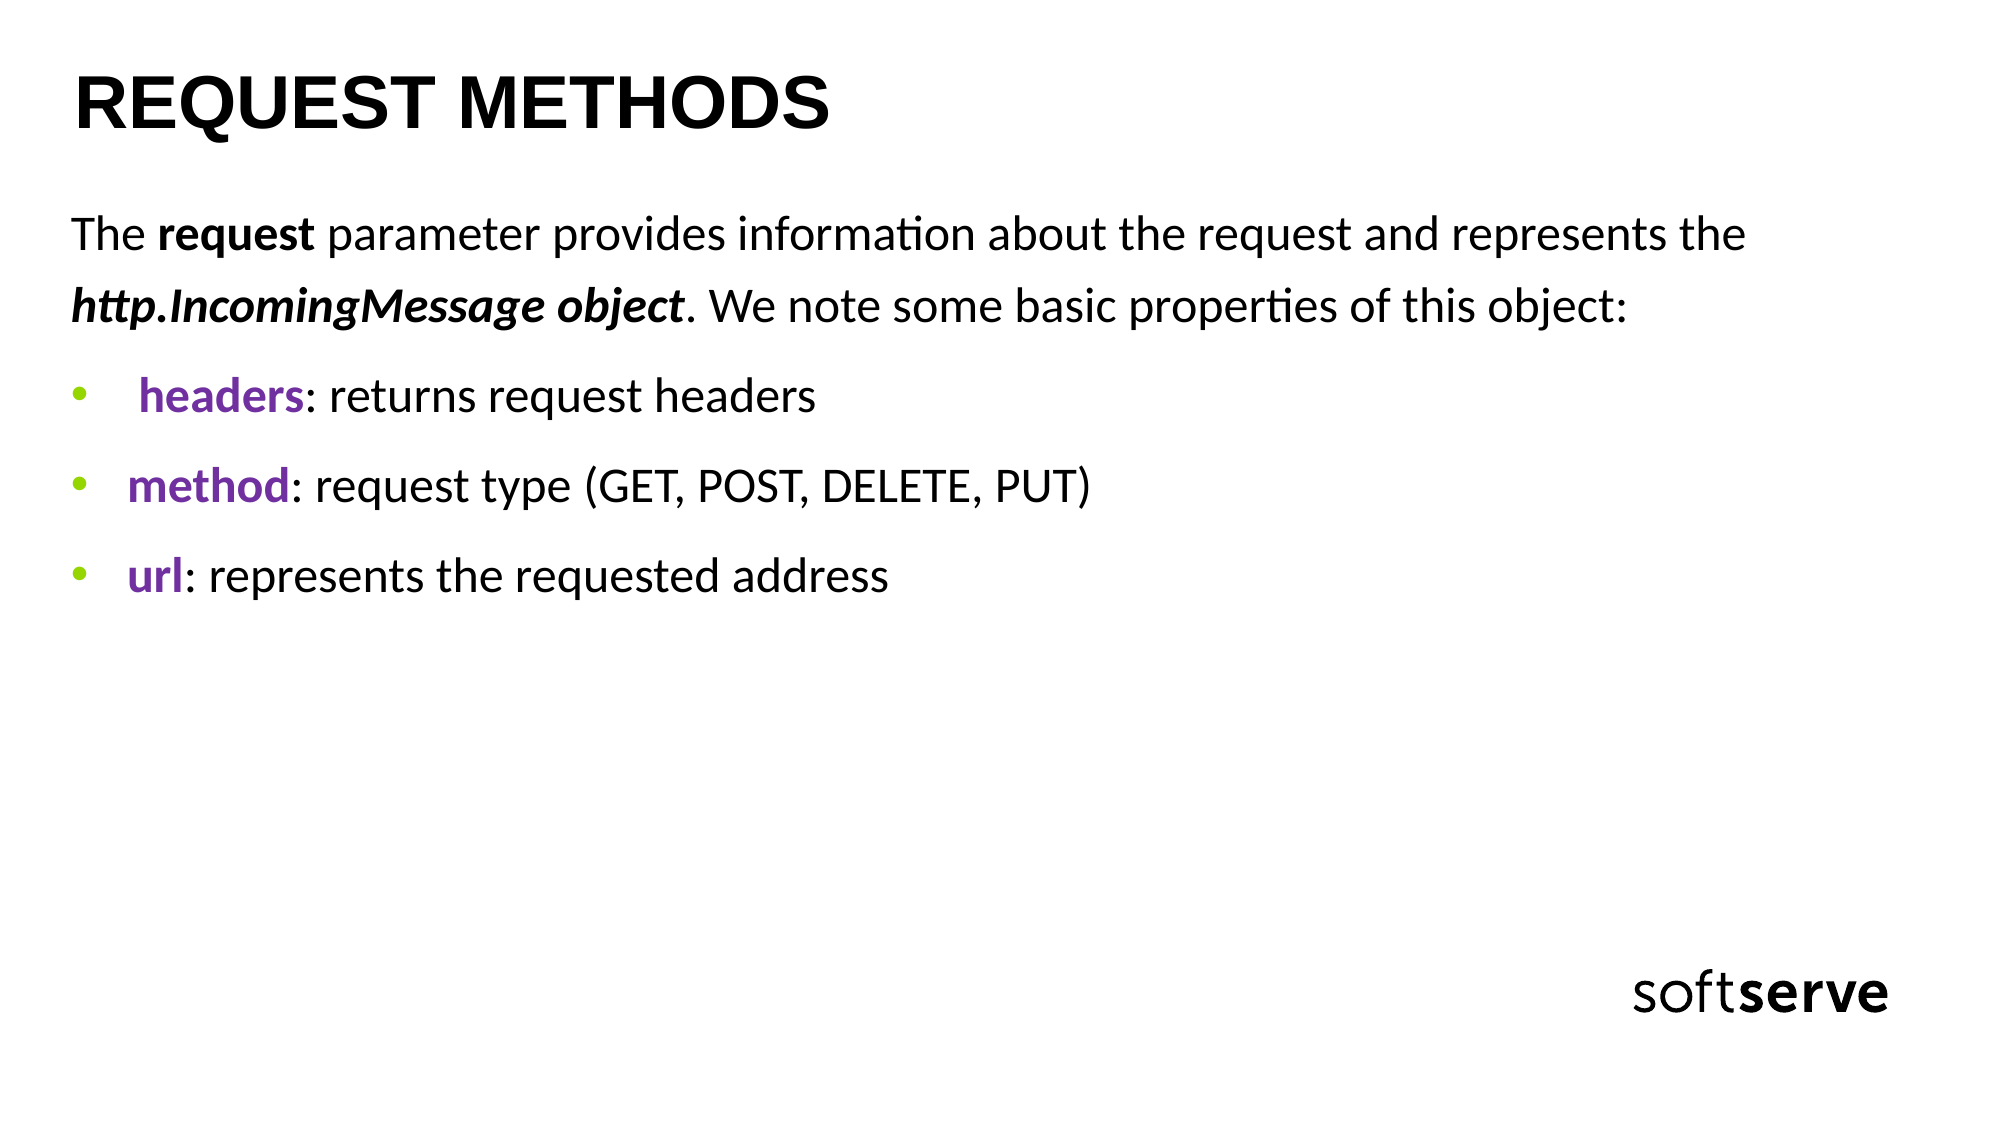

# REQUEST METHODS
The request parameter provides information about the request and represents the http.IncomingMessage object. We note some basic properties of this object:
 headers: returns request headers
method: request type (GET, POST, DELETE, PUT)
url: represents the requested address